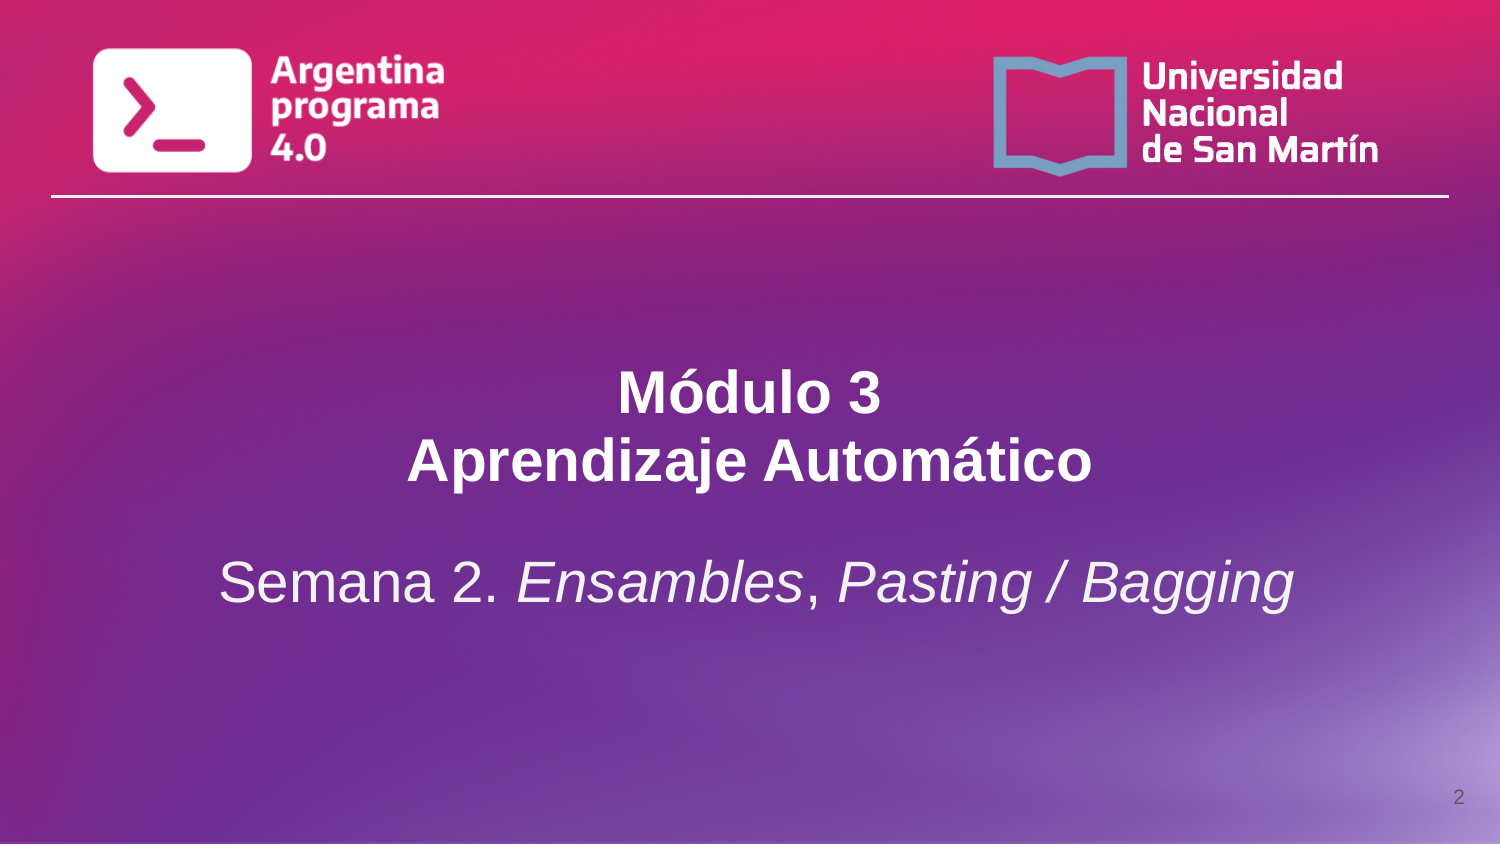

# Módulo 3 Aprendizaje Automático
Semana 2. Ensambles, Pasting / Bagging

2